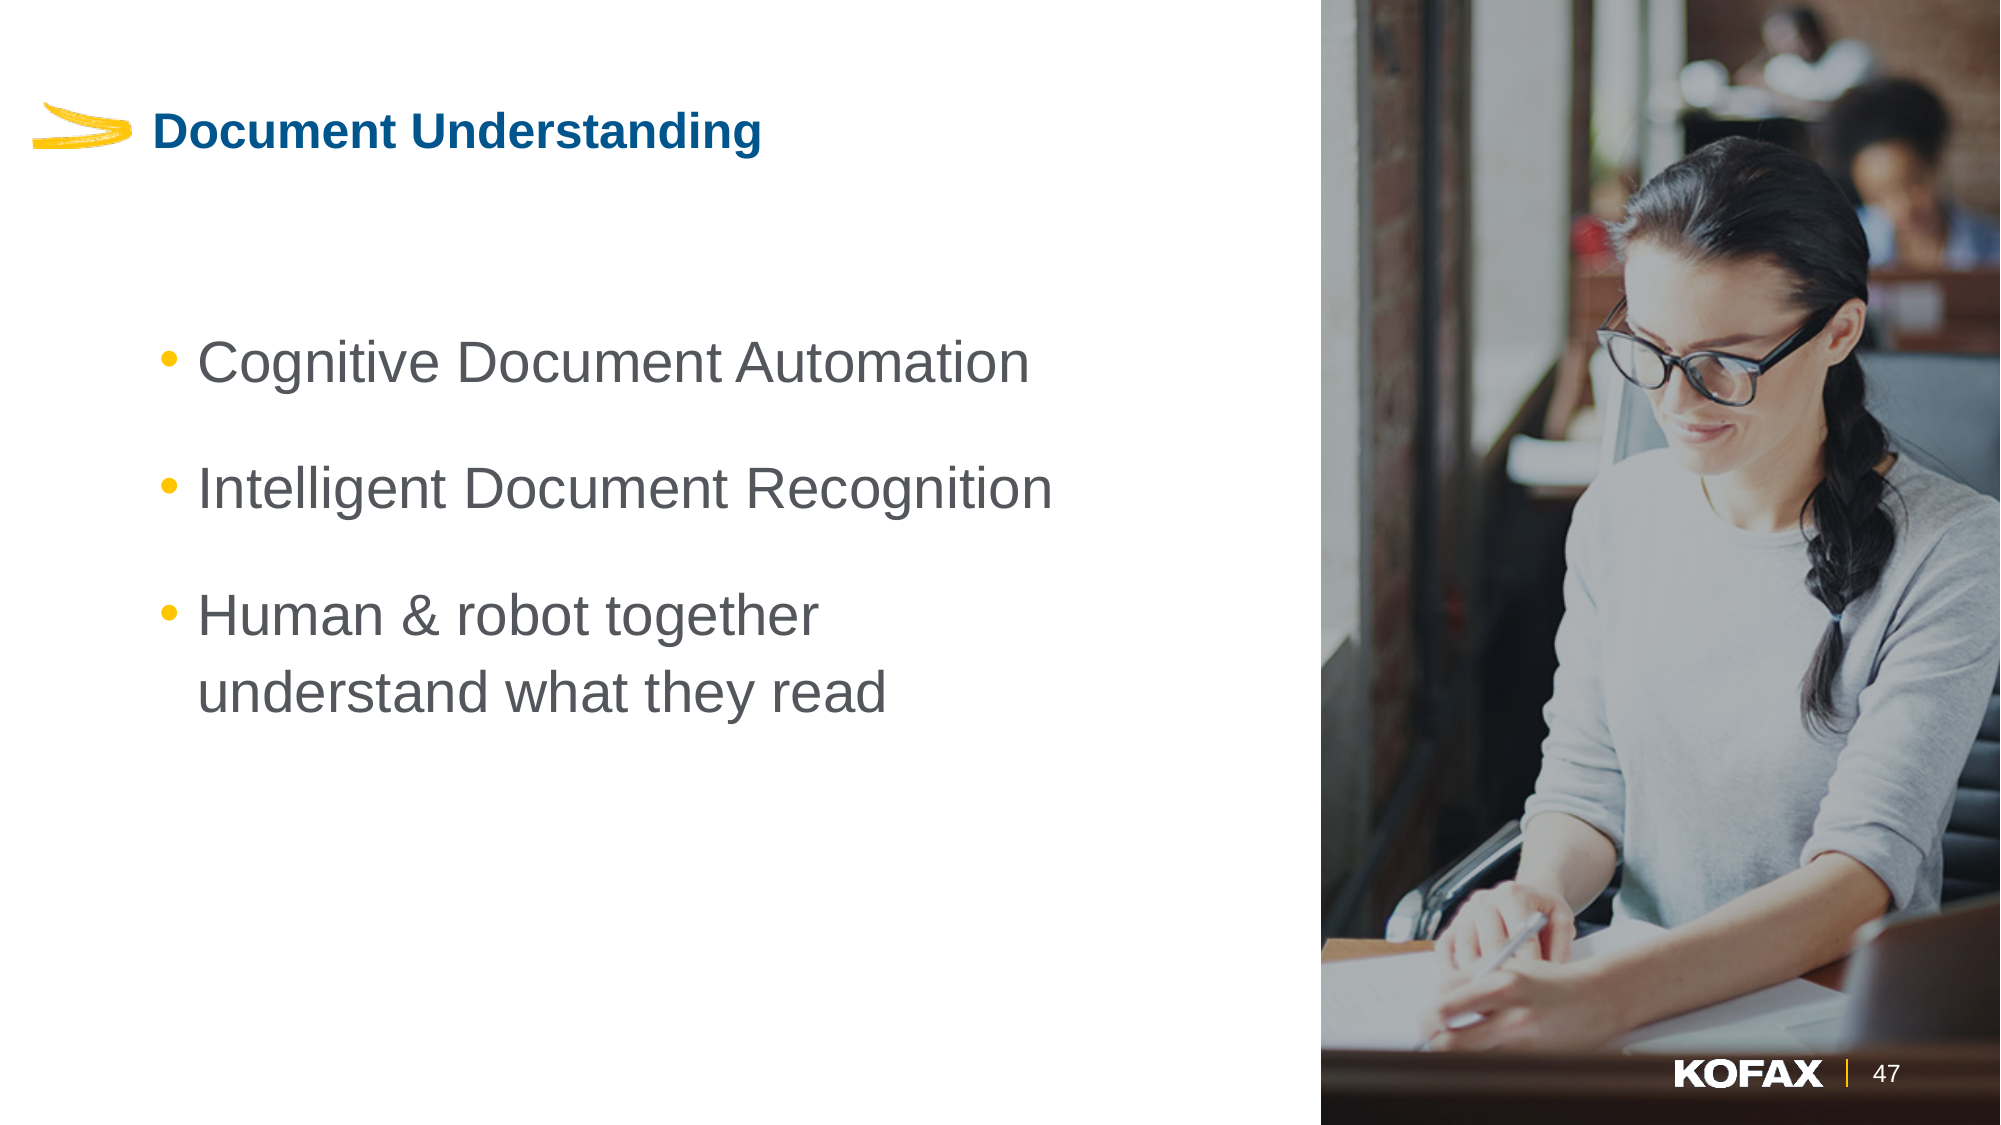

# Document Understanding
Cognitive Document Automation
Intelligent Document Recognition
Human & robot together
understand what they read
47